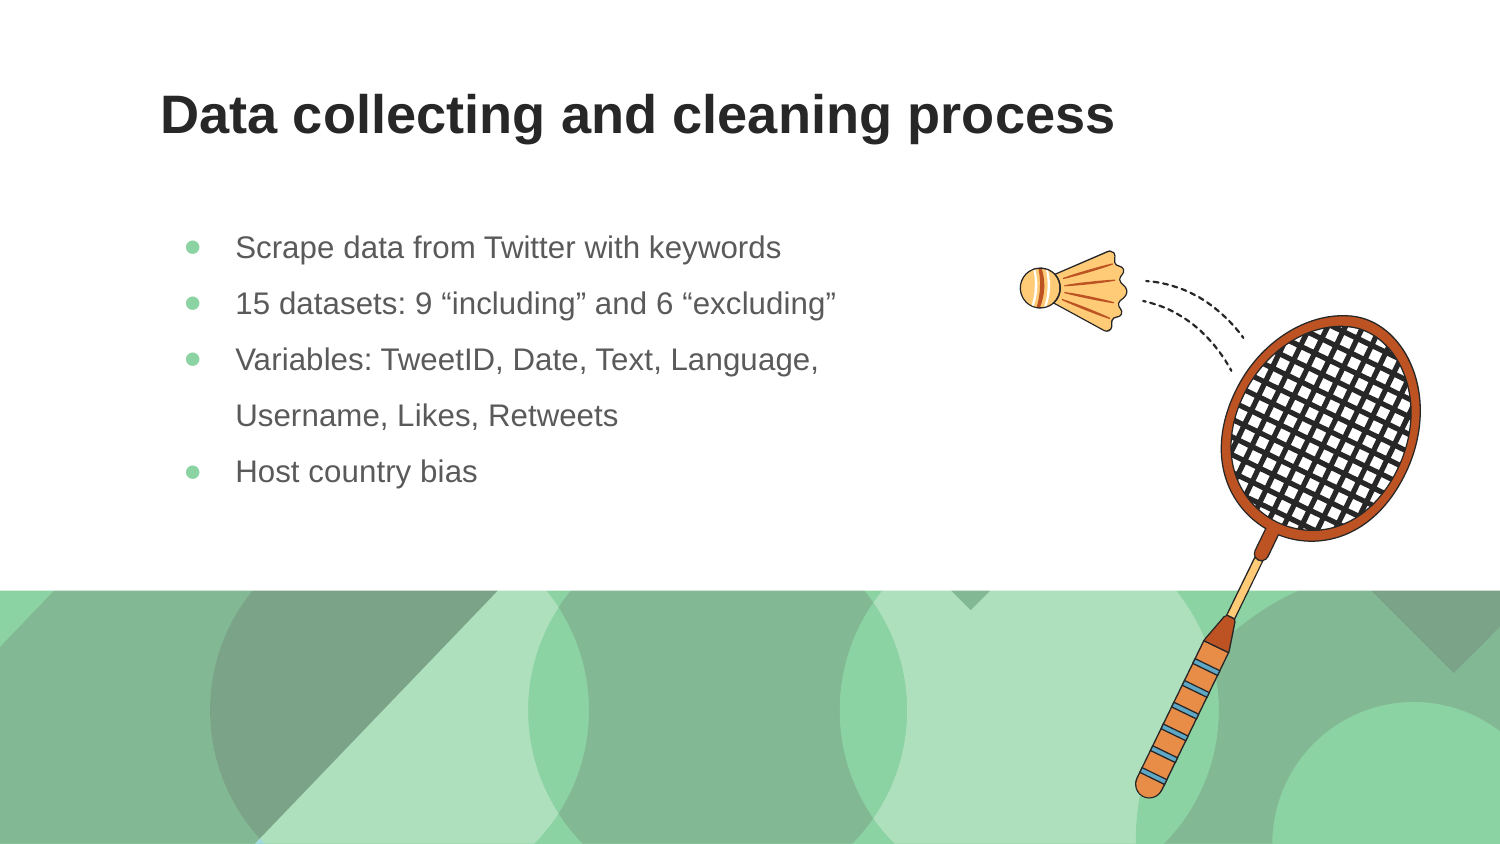

# Data collecting and cleaning process
Scrape data from Twitter with keywords
15 datasets: 9 “including” and 6 “excluding”
Variables: TweetID, Date, Text, Language, Username, Likes, Retweets
Host country bias